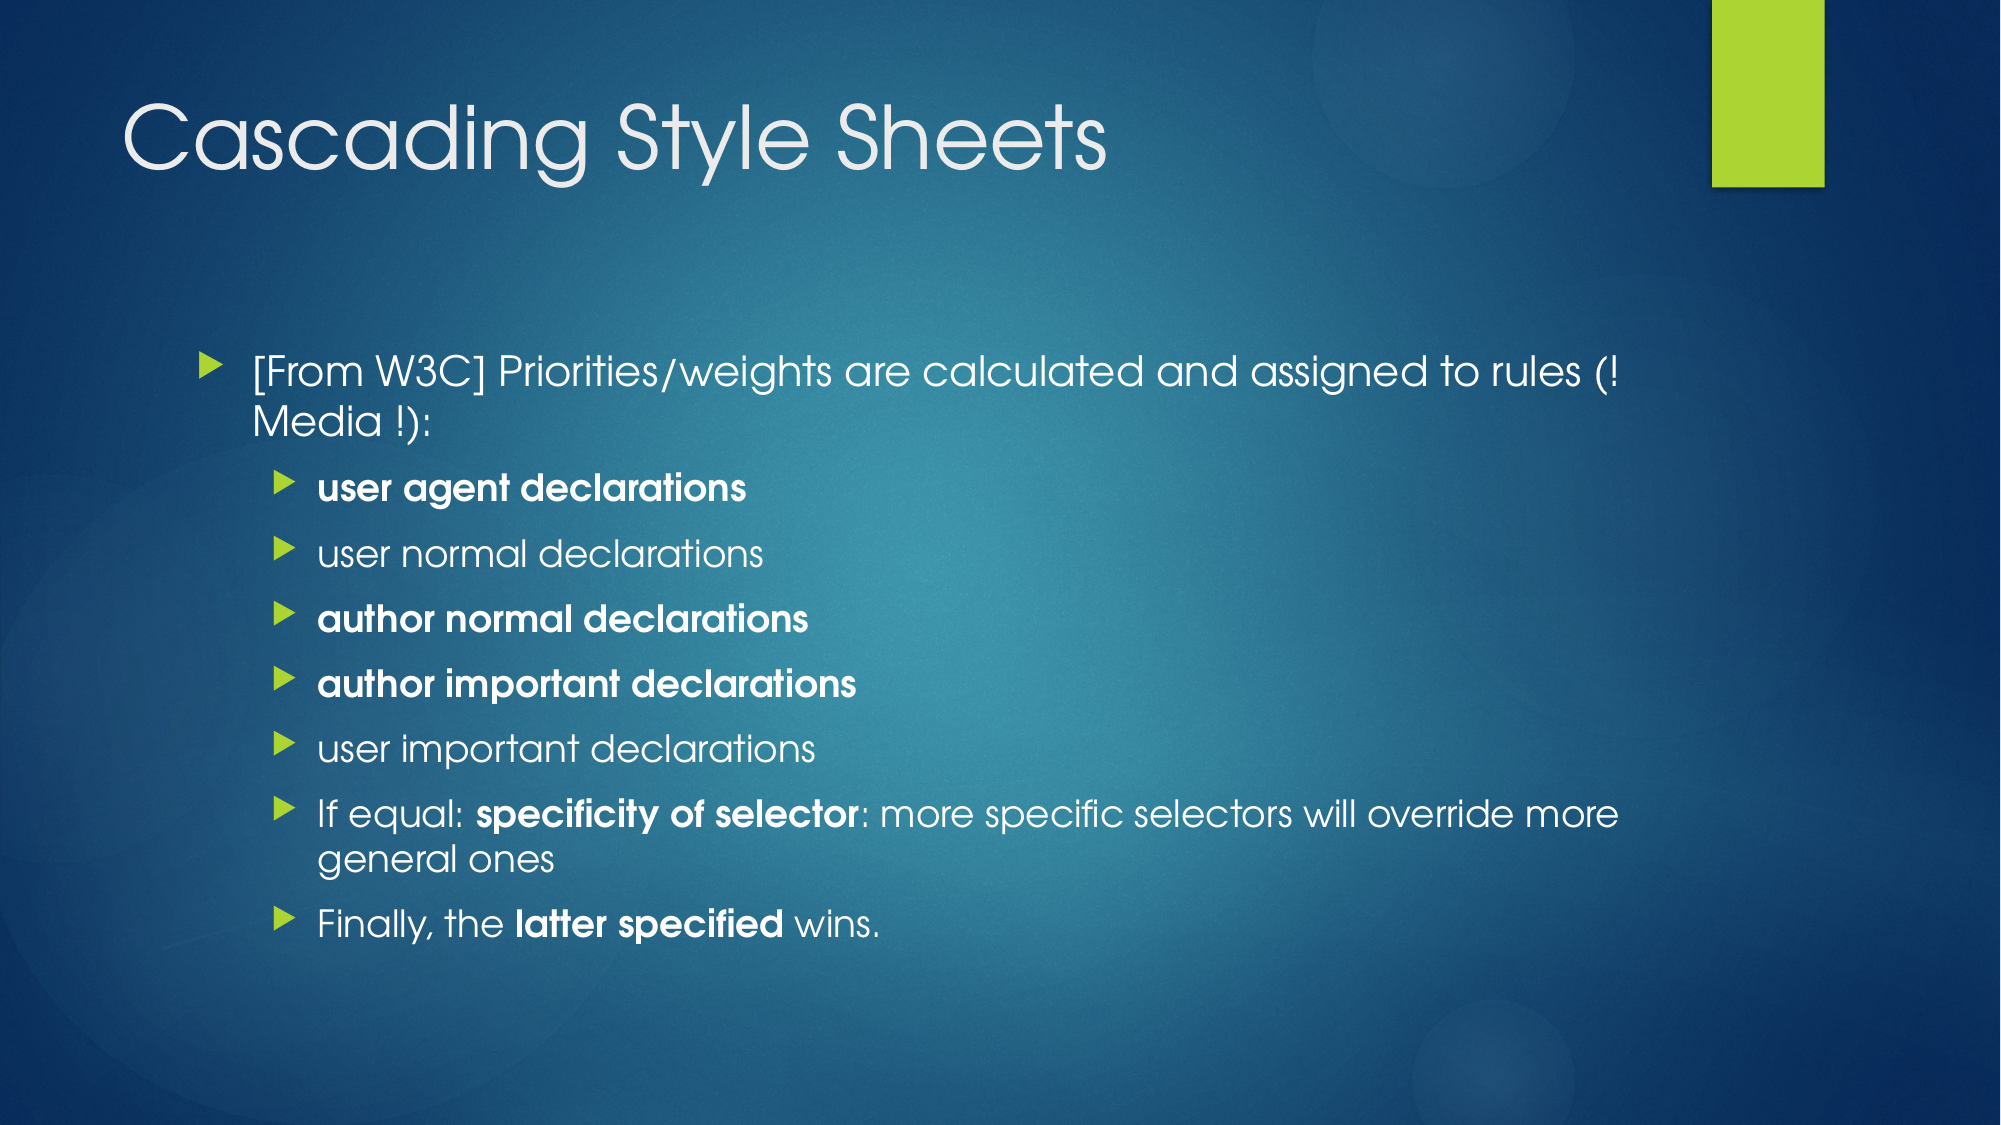

# Cascading Style Sheets
[From W3C] Priorities/weights are calculated and assigned to rules (! Media !):
user agent declarations
user normal declarations
author normal declarations
author important declarations
user important declarations
If equal: specificity of selector: more specific selectors will override more general ones
Finally, the latter specified wins.